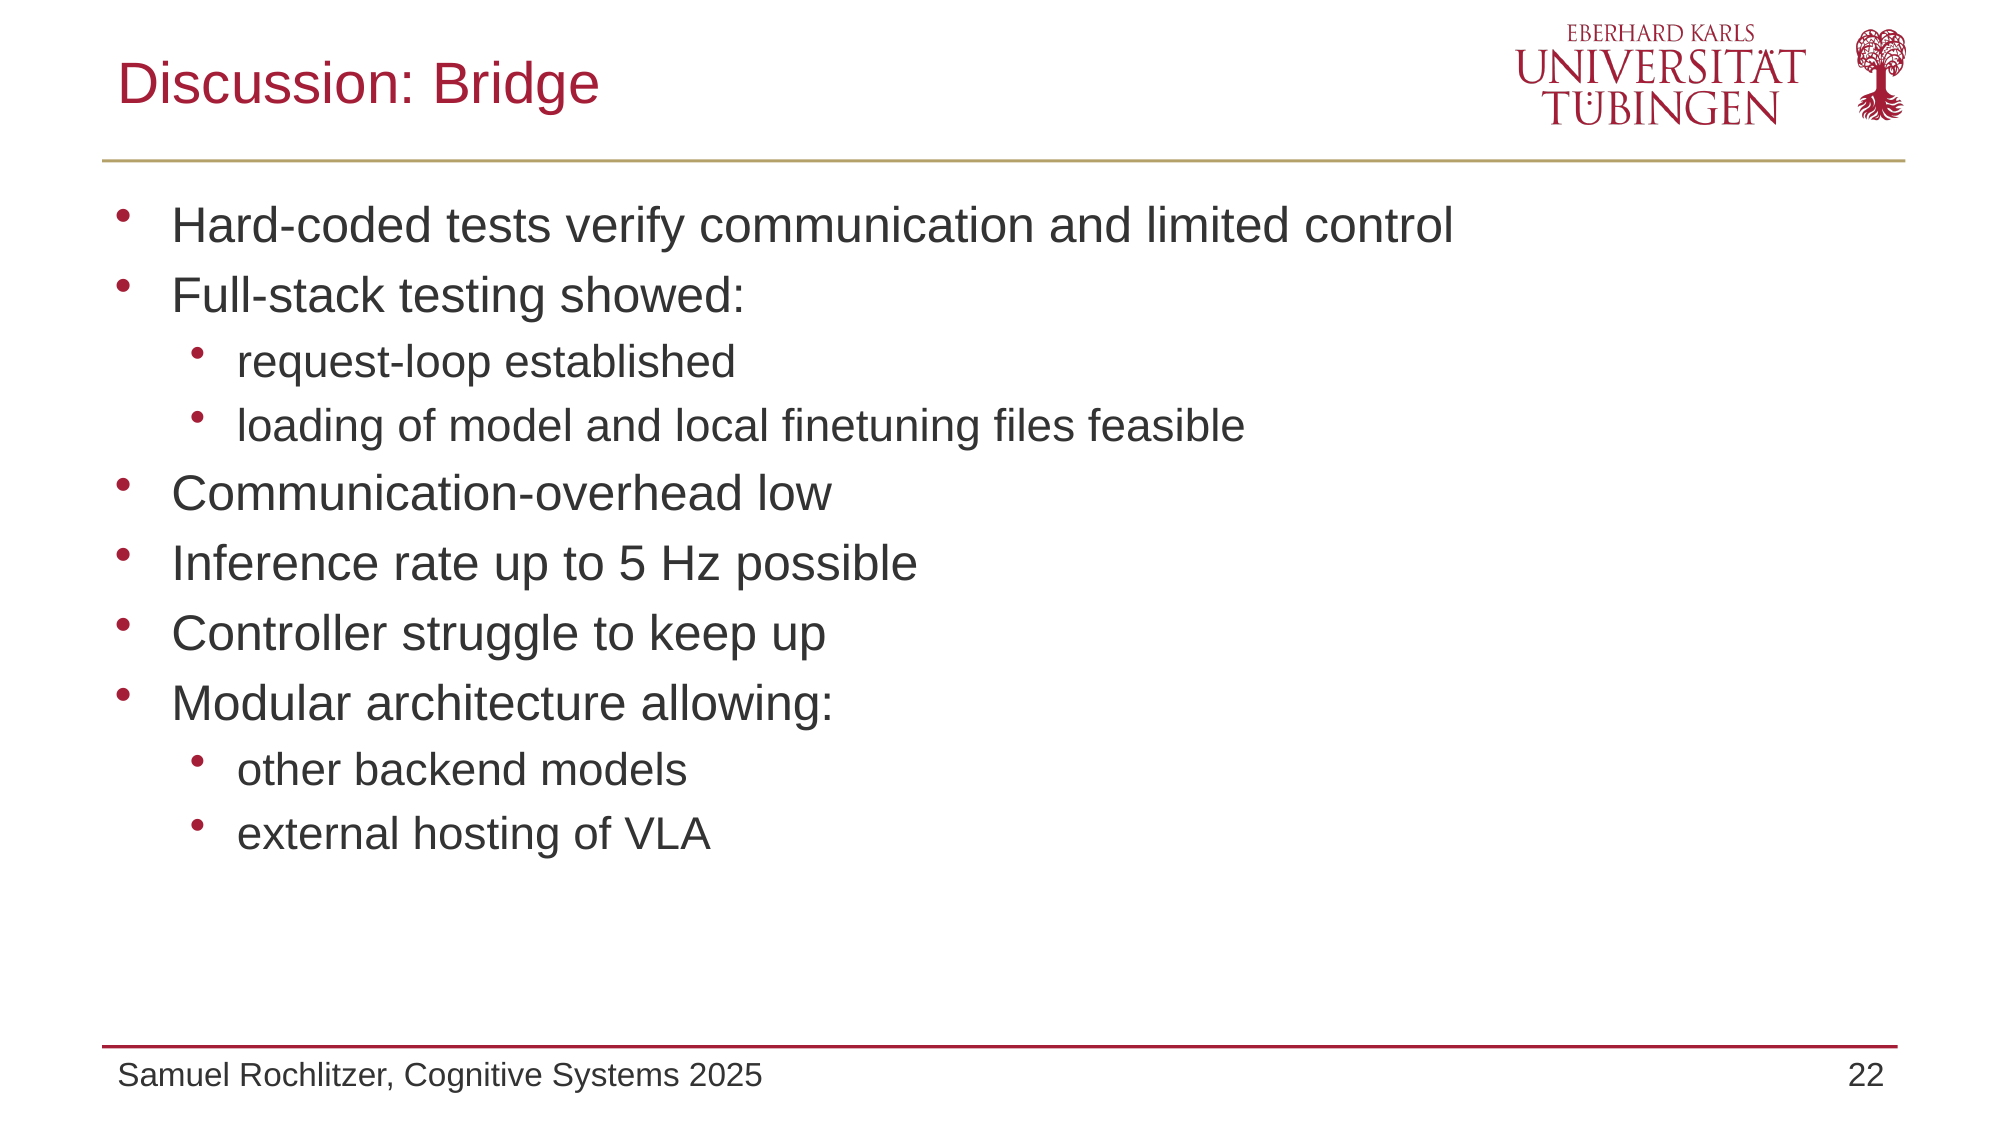

# Discussion: Bridge
Hard-coded tests verify communication and limited control
Full-stack testing showed:
request-loop established
loading of model and local finetuning files feasible
Communication-overhead low
Inference rate up to 5 Hz possible
Controller struggle to keep up
Modular architecture allowing:
other backend models
external hosting of VLA
Samuel Rochlitzer, Cognitive Systems 2025
22